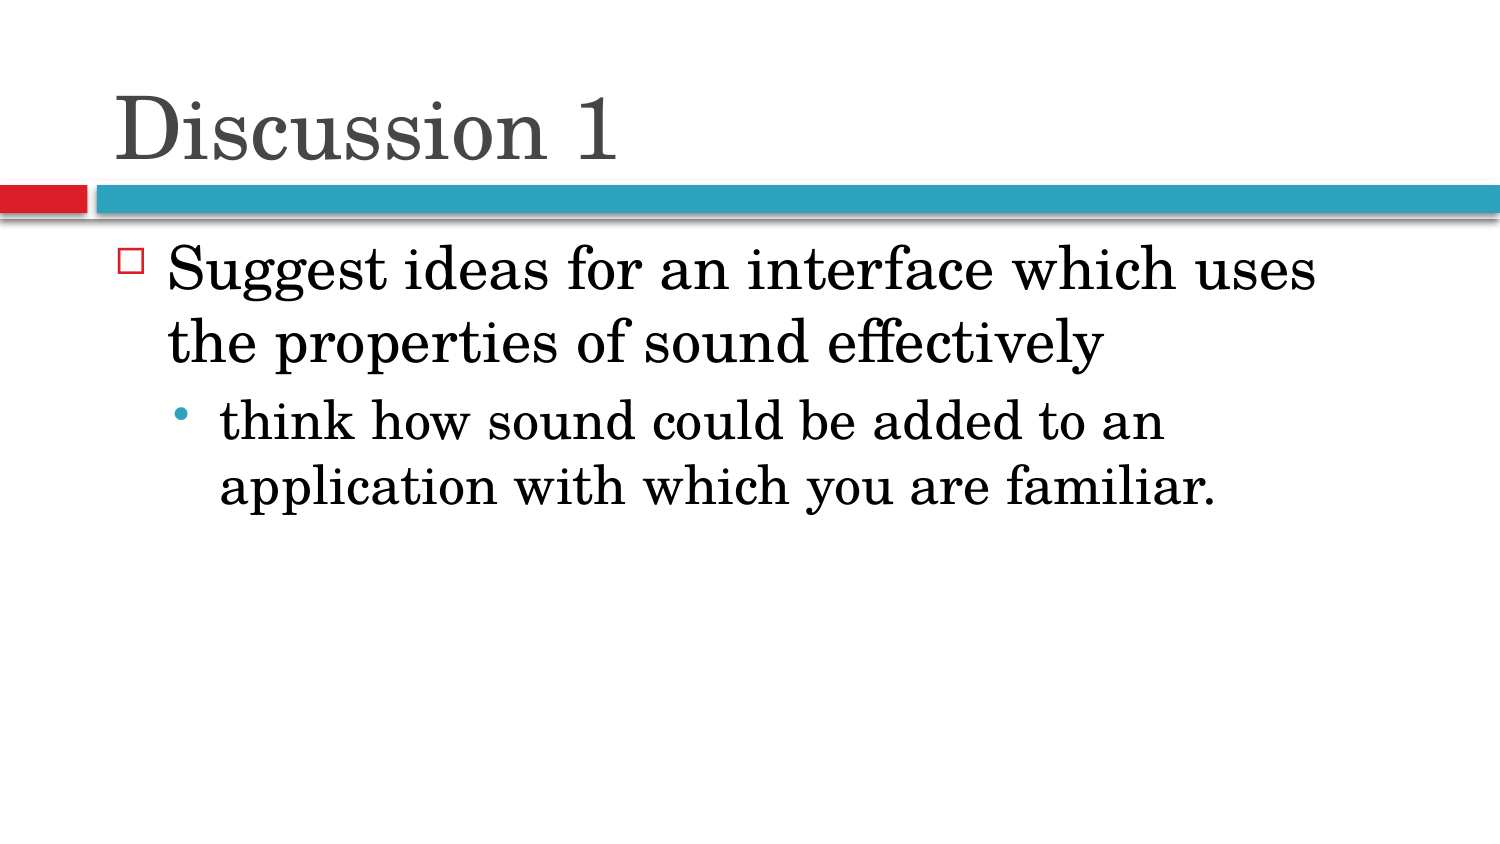

# Discussion 1
Suggest ideas for an interface which uses the properties of sound effectively
think how sound could be added to an application with which you are familiar.